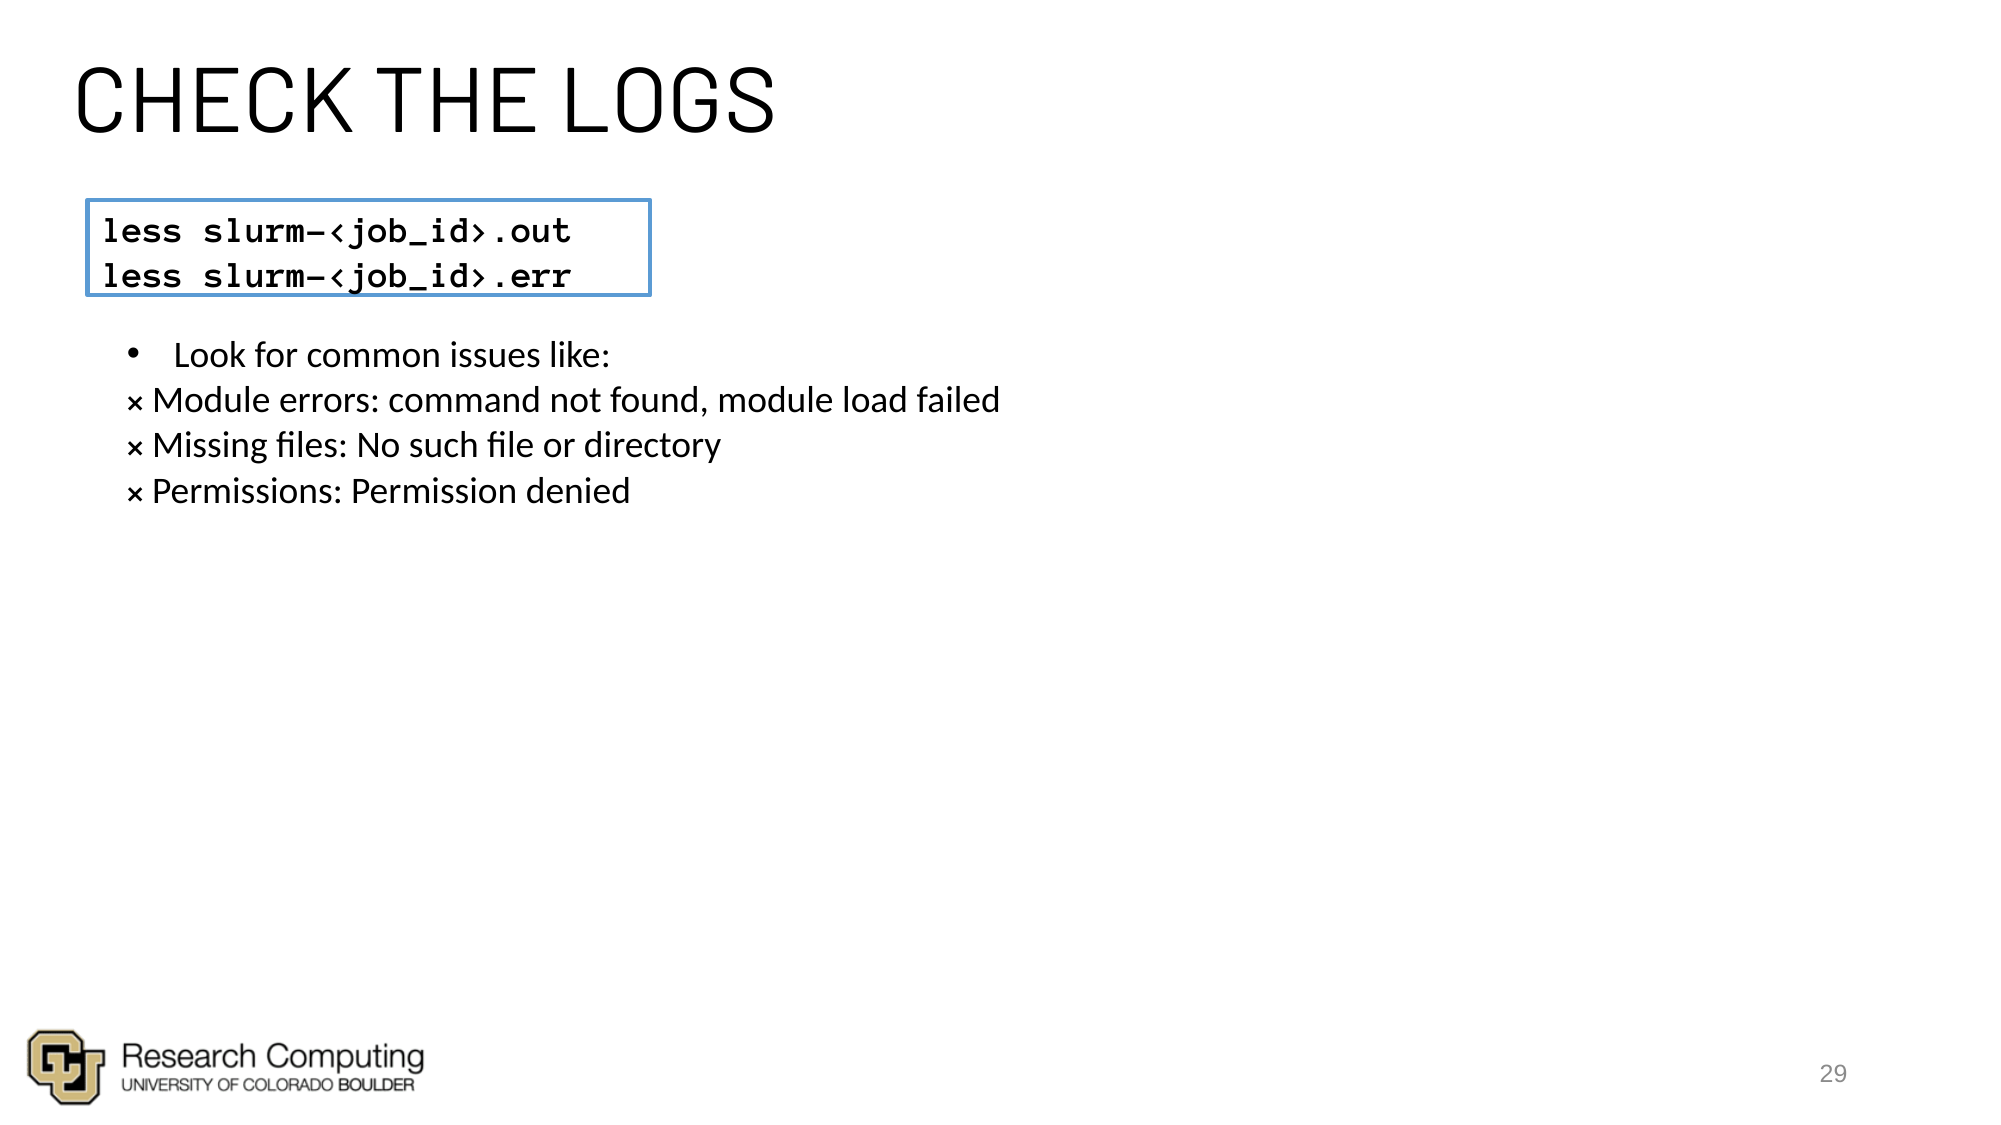

Check The Logs
less slurm-<job_id>.out
less slurm-<job_id>.err

Look for common issues like:
❌ Module errors: command not found, module load failed
❌ Missing files: No such file or directory
❌ Permissions: Permission denied
29